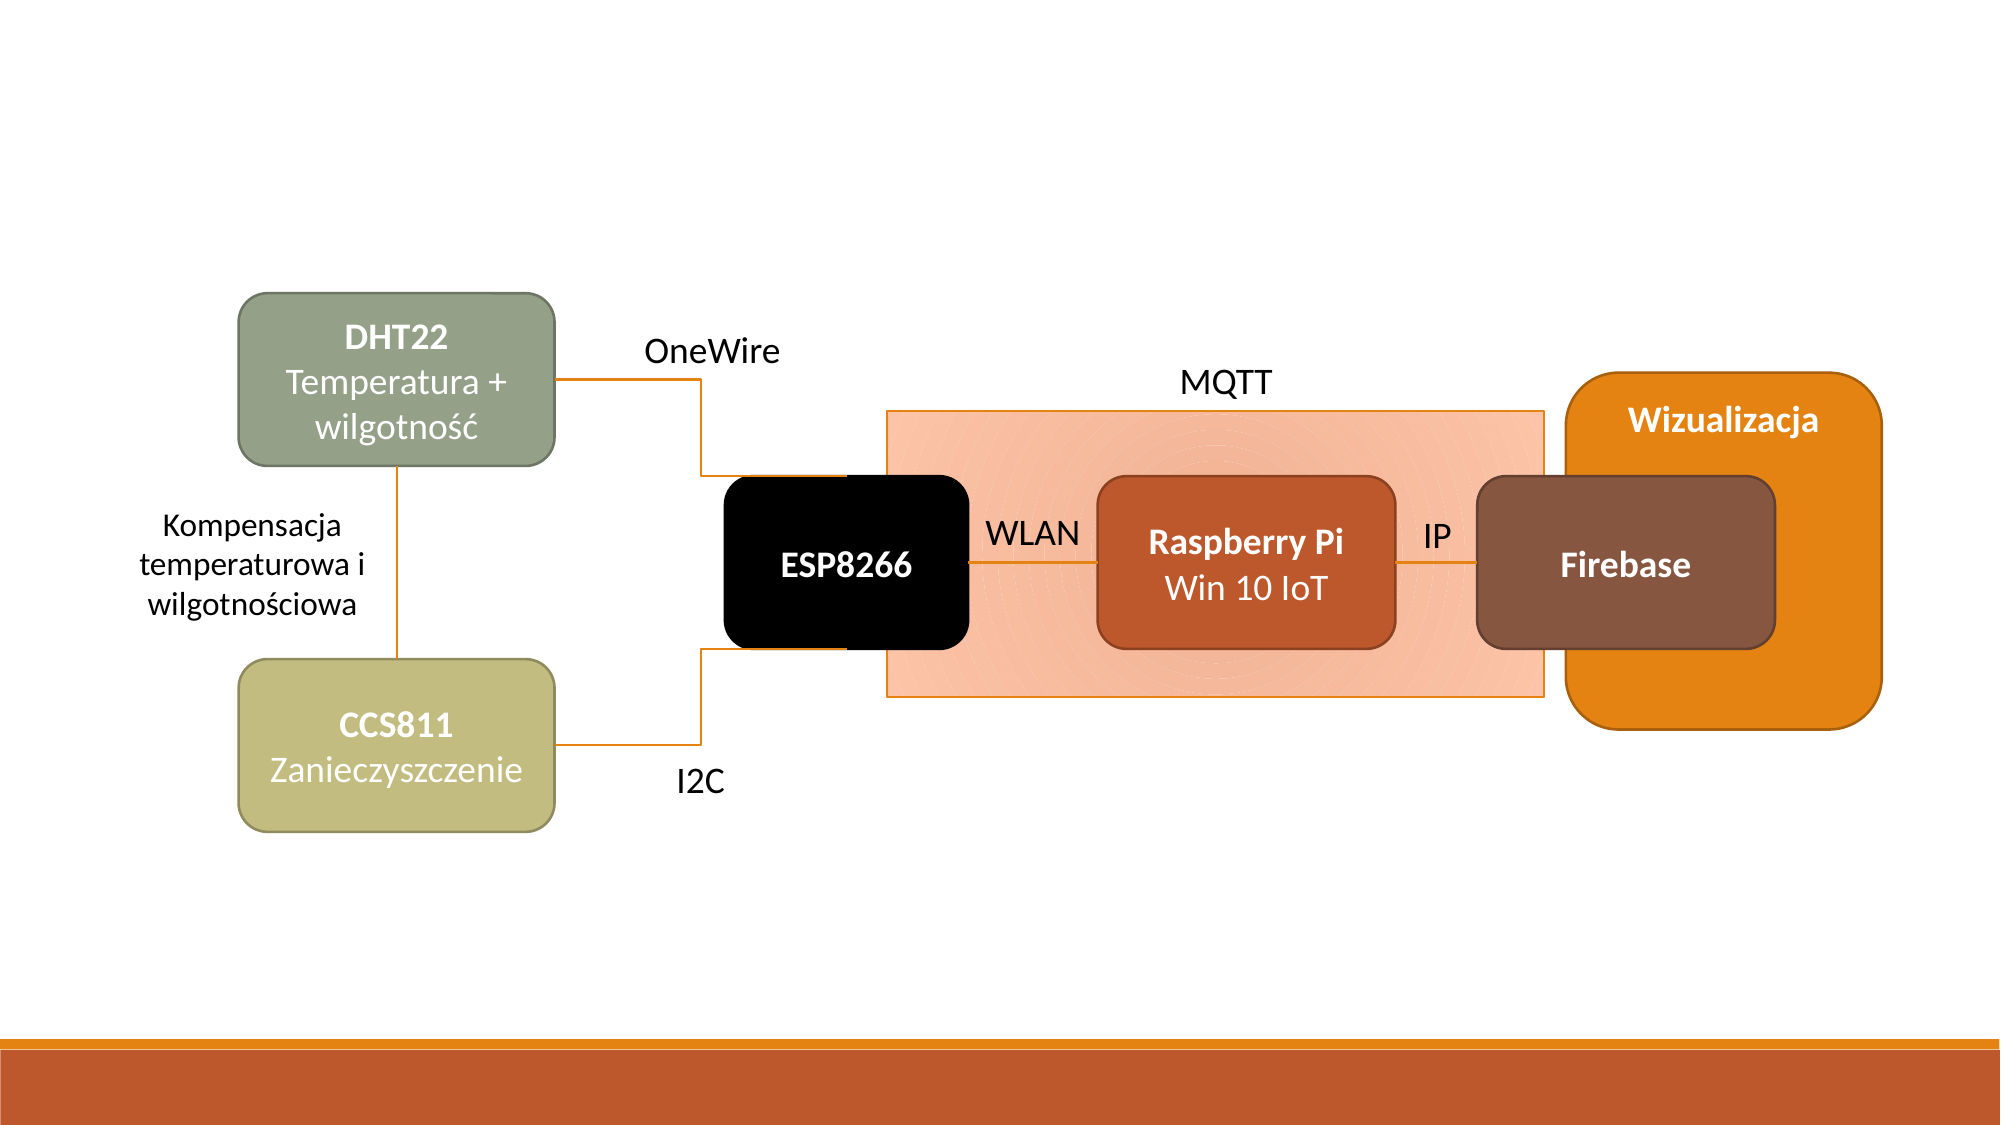

DHT22
Temperatura + wilgotność
OneWire
MQTT
Wizualizacja

ESP8266
Raspberry Pi
Win 10 IoT
Firebase
Kompensacja temperaturowa i wilgotnościowa
WLAN
IP
CCS811
Zanieczyszczenie
I2C